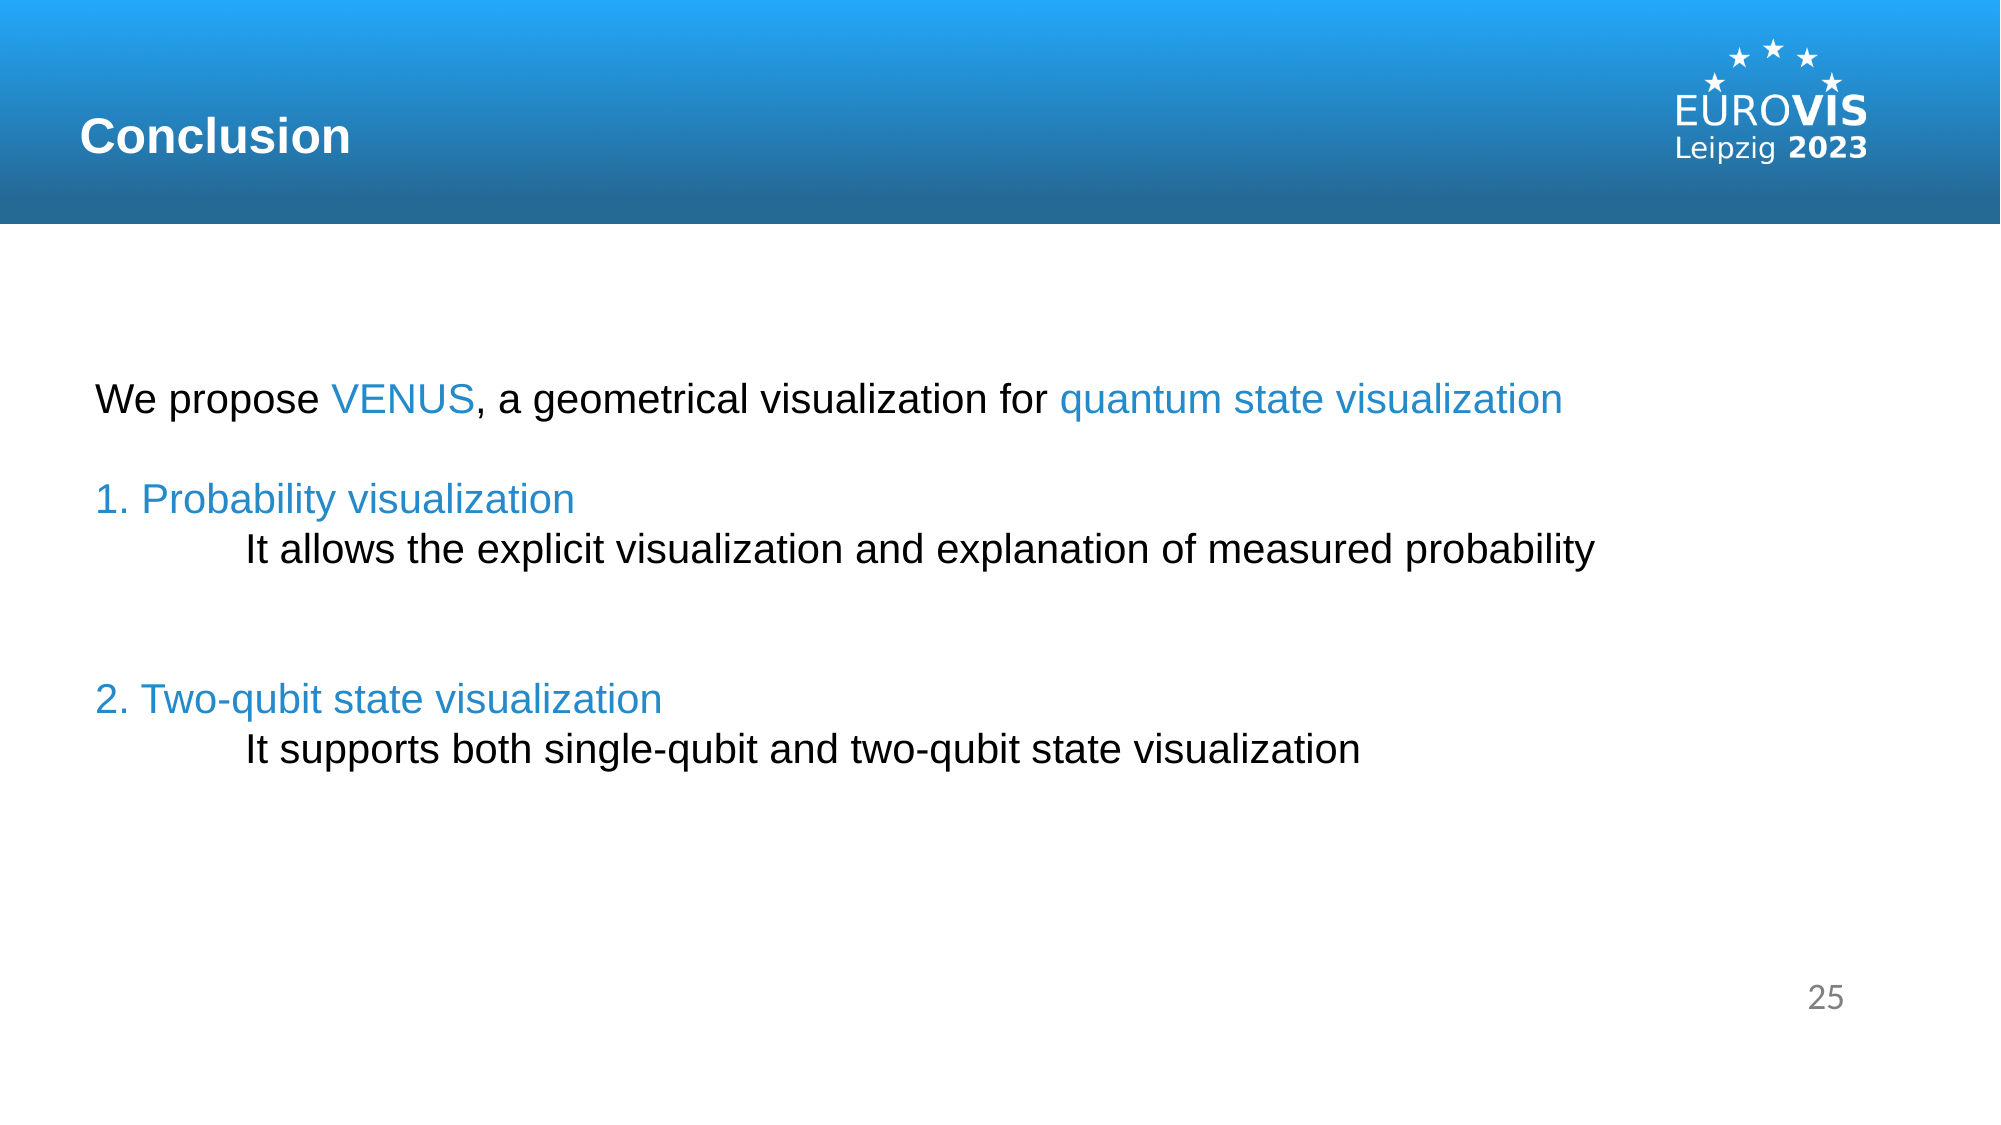

Conclusion
We propose VENUS, a geometrical visualization for quantum state visualization

1. Probability visualization
	It allows the explicit visualization and explanation of measured probability

2. Two-qubit state visualization
	It supports both single-qubit and two-qubit state visualization

25